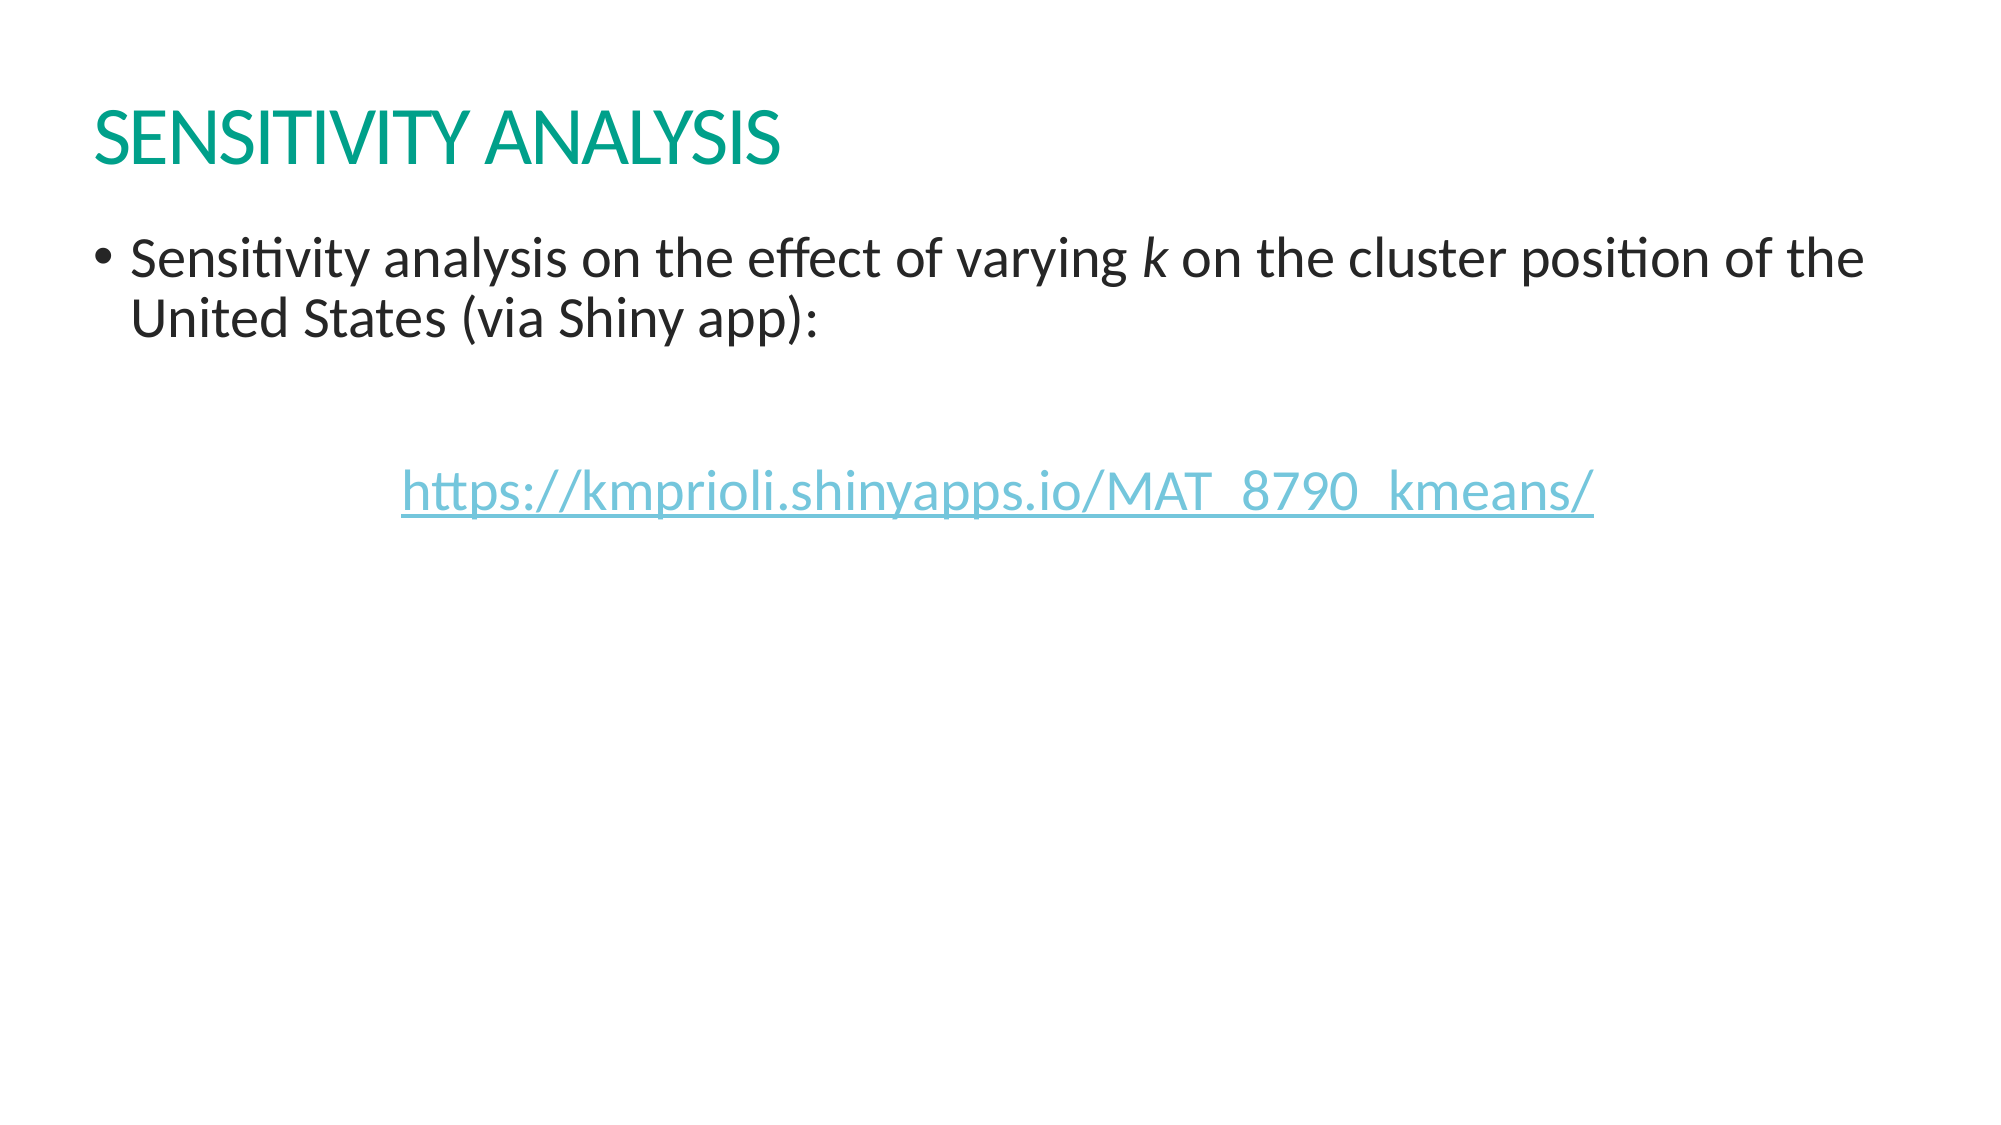

# SENSITIVITY ANALYSIS
Sensitivity analysis on the effect of varying k on the cluster position of the United States (via Shiny app):

https://kmprioli.shinyapps.io/MAT_8790_kmeans/